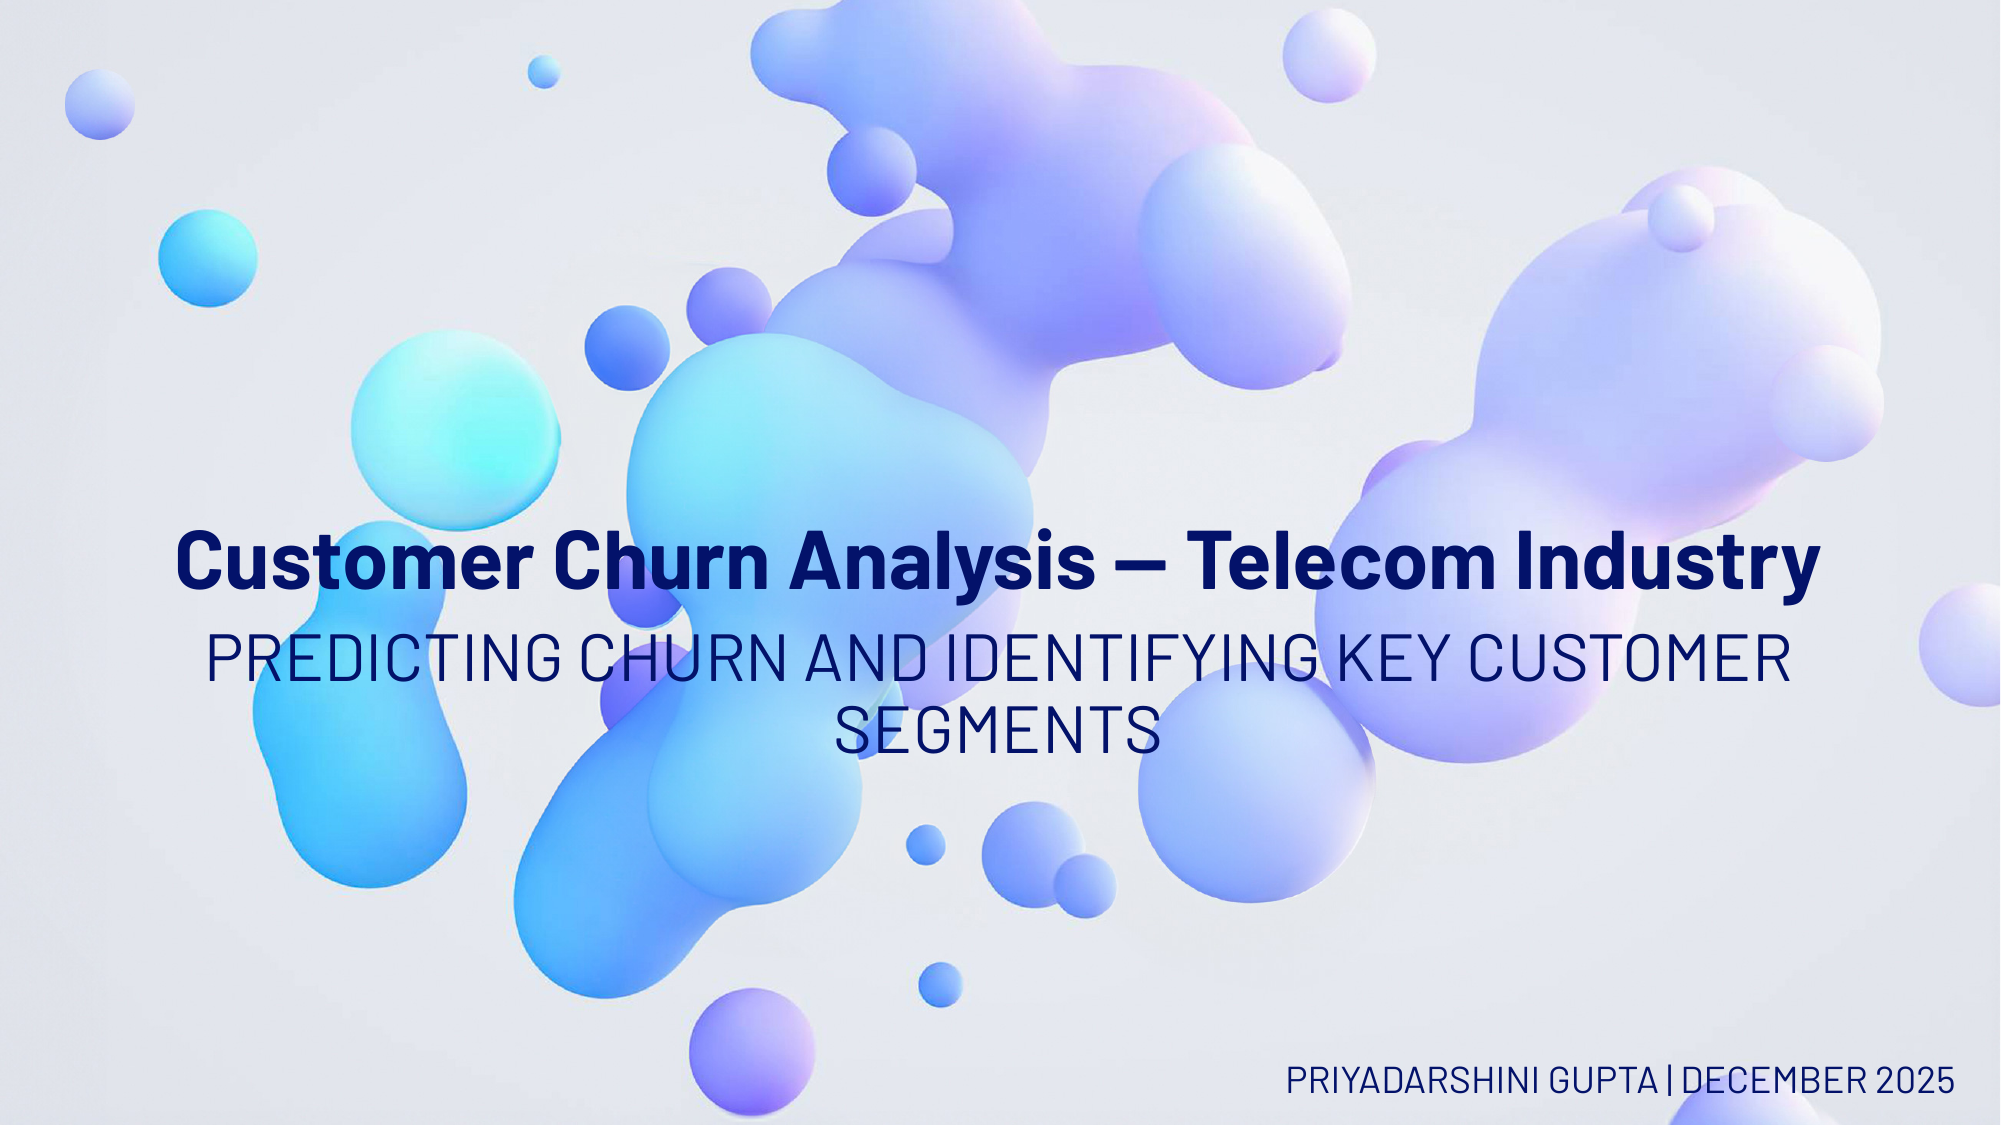

# Customer Churn Analysis — Telecom Industry
Predicting churn and identifying key customer segments
Priyadarshini Gupta | December 2025